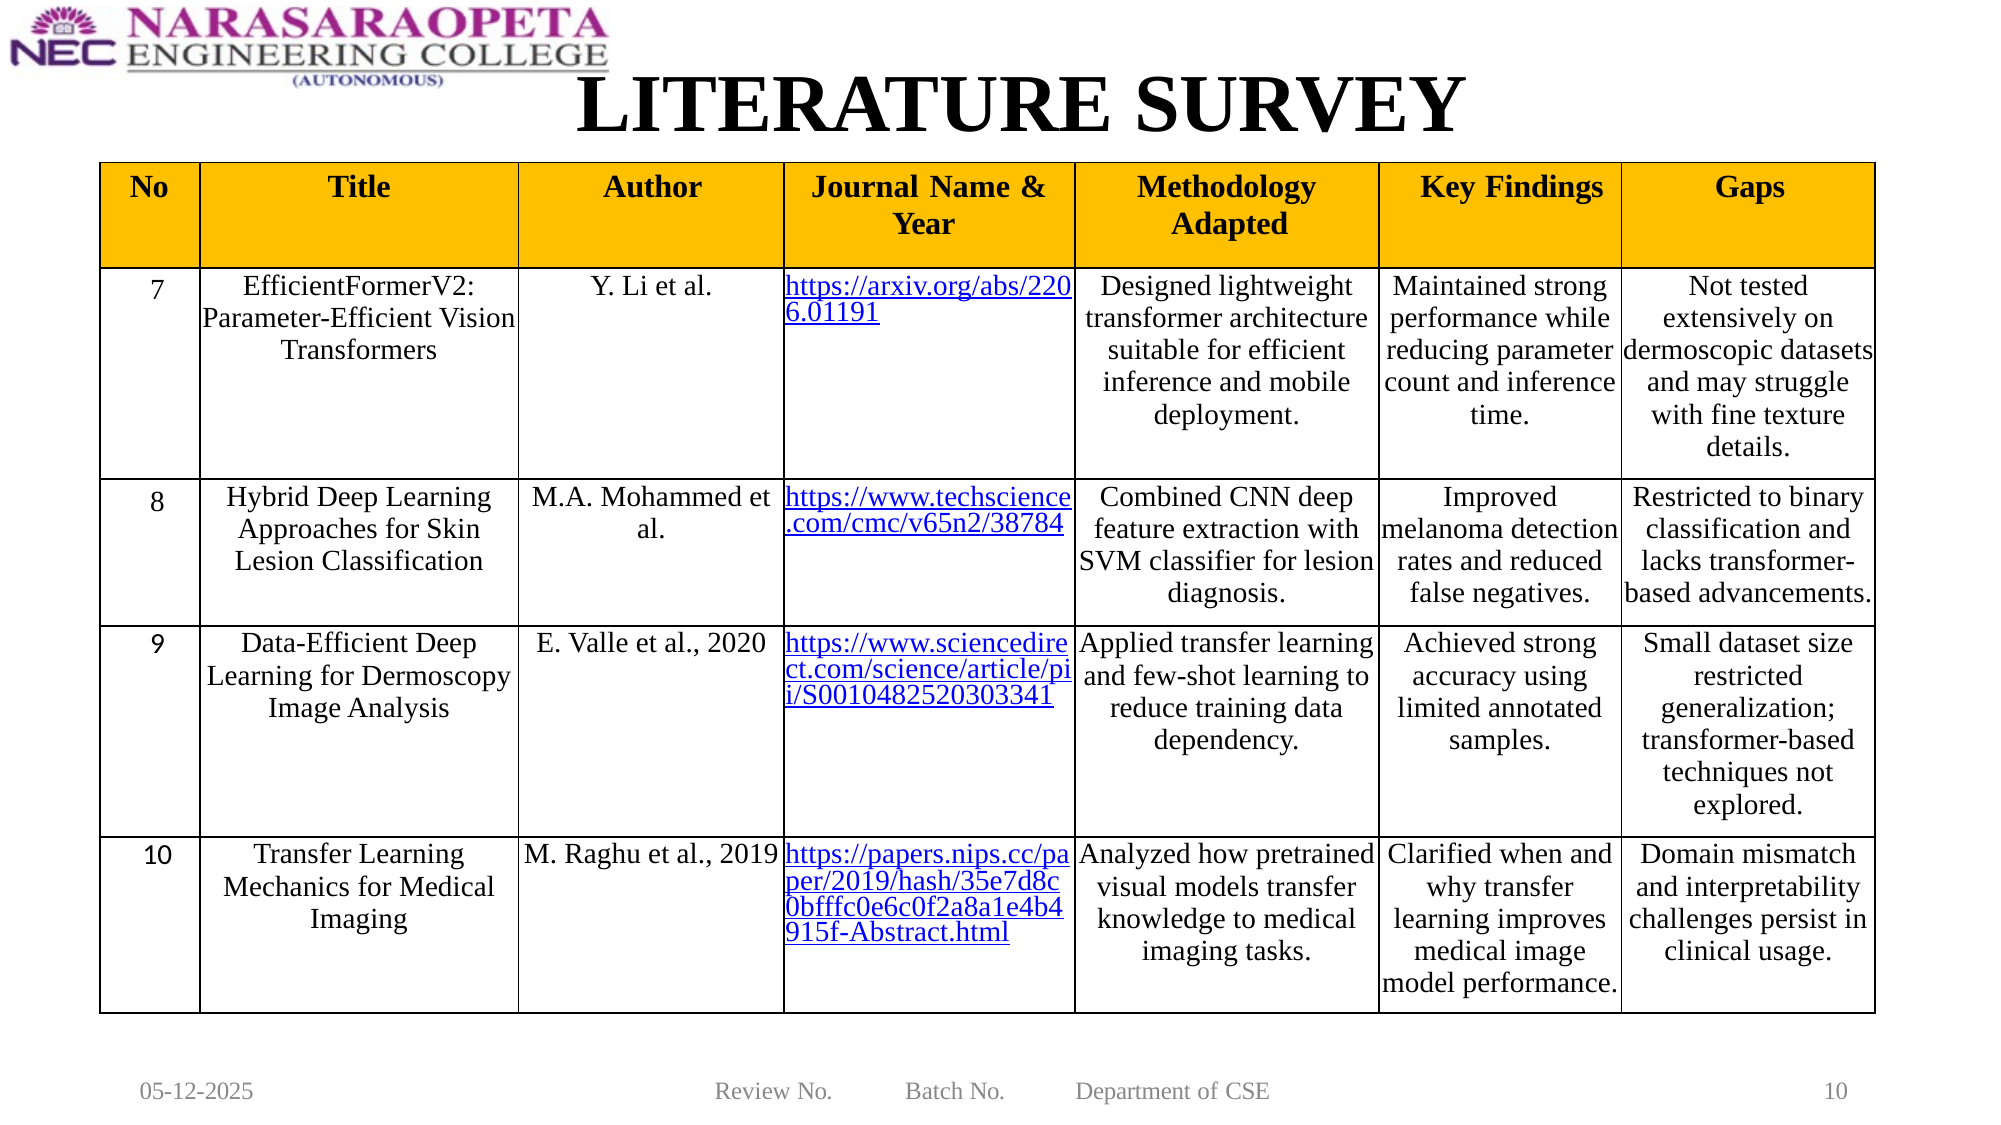

# LITERATURE SURVEY
| No | Title | Author | Journal Name & Year | Methodology Adapted | Key Findings | Gaps |
| --- | --- | --- | --- | --- | --- | --- |
| 7 | EfficientFormerV2: Parameter-Efficient Vision Transformers | Y. Li et al. | https://arxiv.org/abs/2206.01191 | Designed lightweight transformer architecture suitable for efficient inference and mobile deployment. | Maintained strong performance while reducing parameter count and inference time. | Not tested extensively on dermoscopic datasets and may struggle with fine texture details. |
| 8 | Hybrid Deep Learning Approaches for Skin Lesion Classification | M.A. Mohammed et al. | https://www.techscience.com/cmc/v65n2/38784 | Combined CNN deep feature extraction with SVM classifier for lesion diagnosis. | Improved melanoma detection rates and reduced false negatives. | Restricted to binary classification and lacks transformer-based advancements. |
| 9 | Data-Efficient Deep Learning for Dermoscopy Image Analysis | E. Valle et al., 2020 | https://www.sciencedirect.com/science/article/pii/S0010482520303341 | Applied transfer learning and few-shot learning to reduce training data dependency. | Achieved strong accuracy using limited annotated samples. | Small dataset size restricted generalization; transformer-based techniques not explored. |
| 10 | Transfer Learning Mechanics for Medical Imaging | M. Raghu et al., 2019 | https://papers.nips.cc/paper/2019/hash/35e7d8c0bfffc0e6c0f2a8a1e4b4915f-Abstract.html | Analyzed how pretrained visual models transfer knowledge to medical imaging tasks. | Clarified when and why transfer learning improves medical image model performance. | Domain mismatch and interpretability challenges persist in clinical usage. |
05-12-2025

Review No.
Batch No.
Department of CSE
10